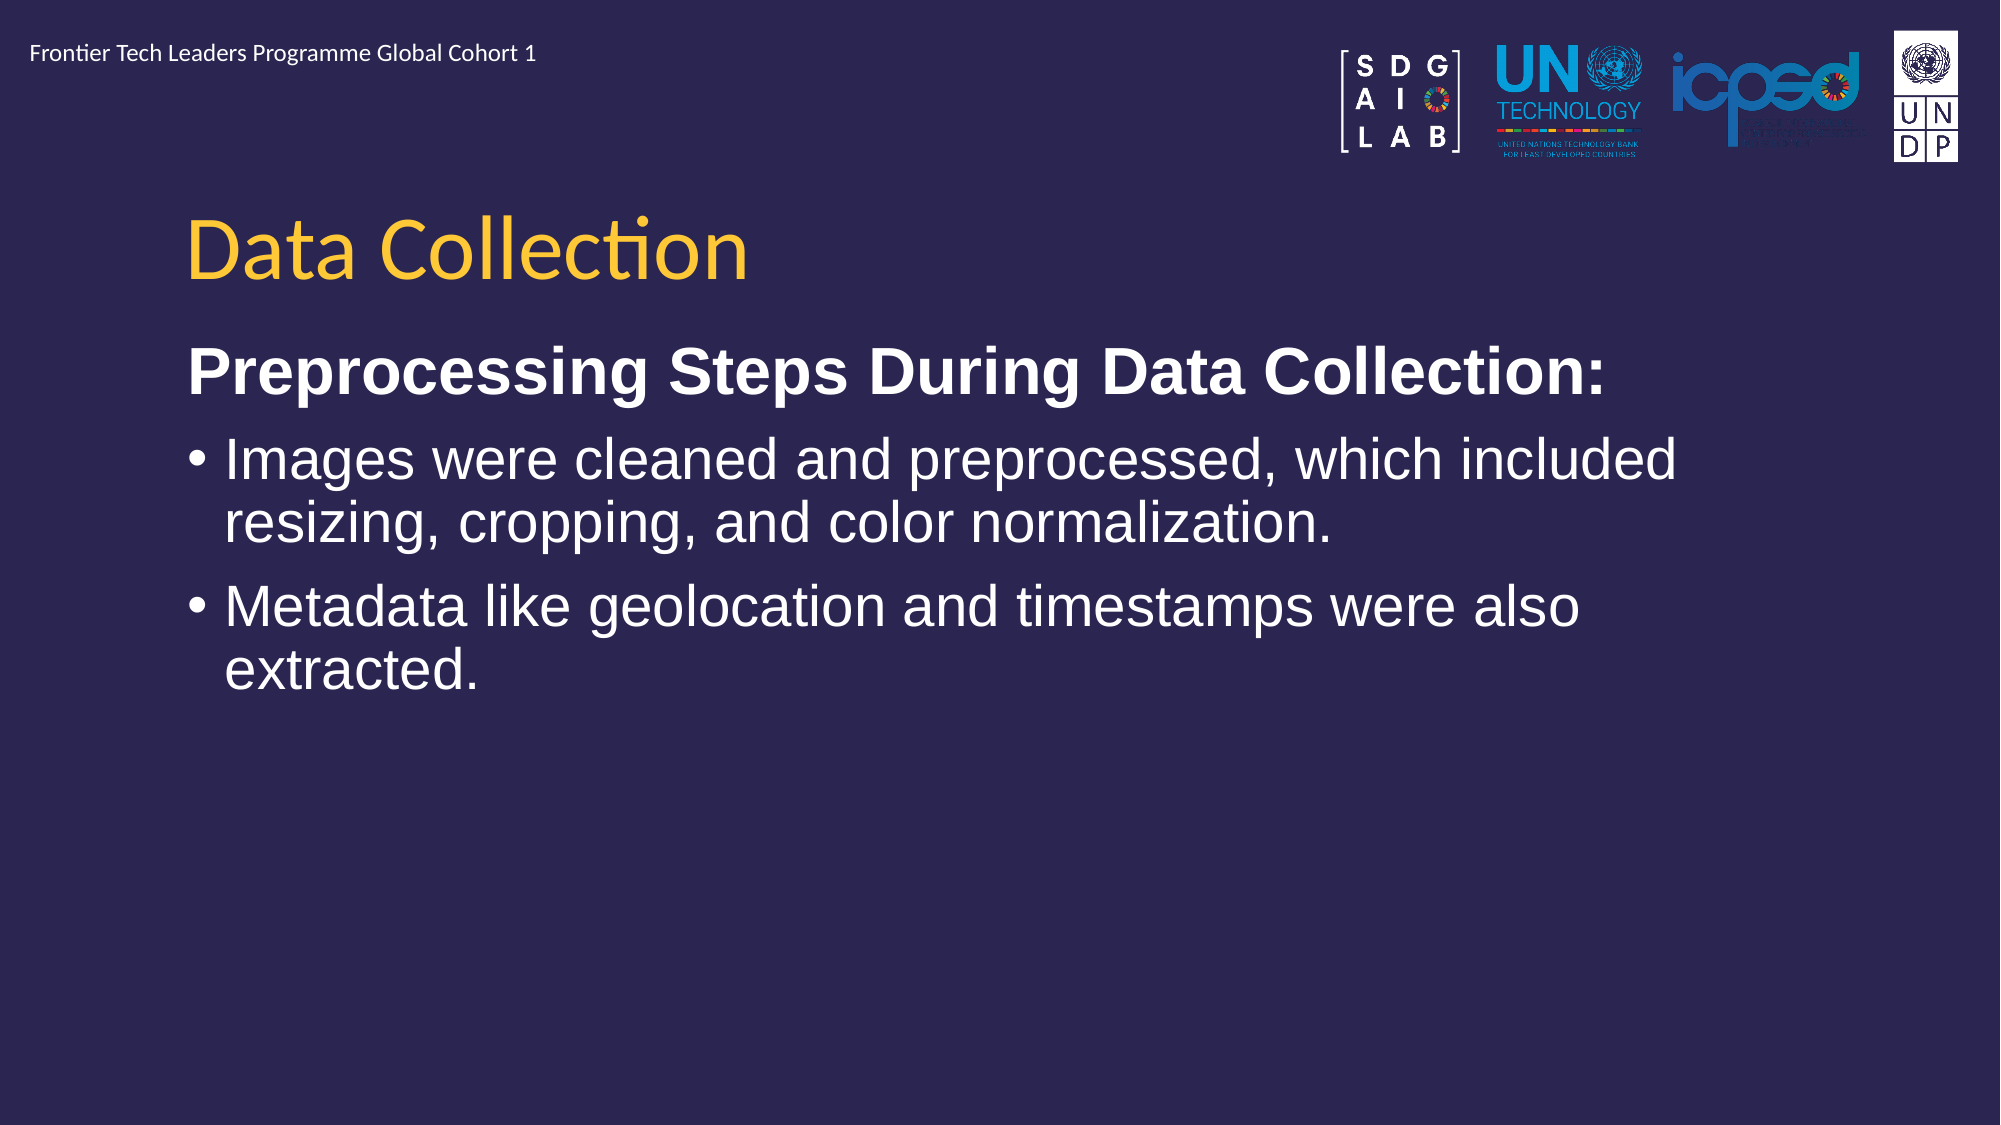

Frontier Tech Leaders Programme Global Cohort 1
# Data Collection
Preprocessing Steps During Data Collection:
Images were cleaned and preprocessed, which included resizing, cropping, and color normalization.
Metadata like geolocation and timestamps were also extracted.